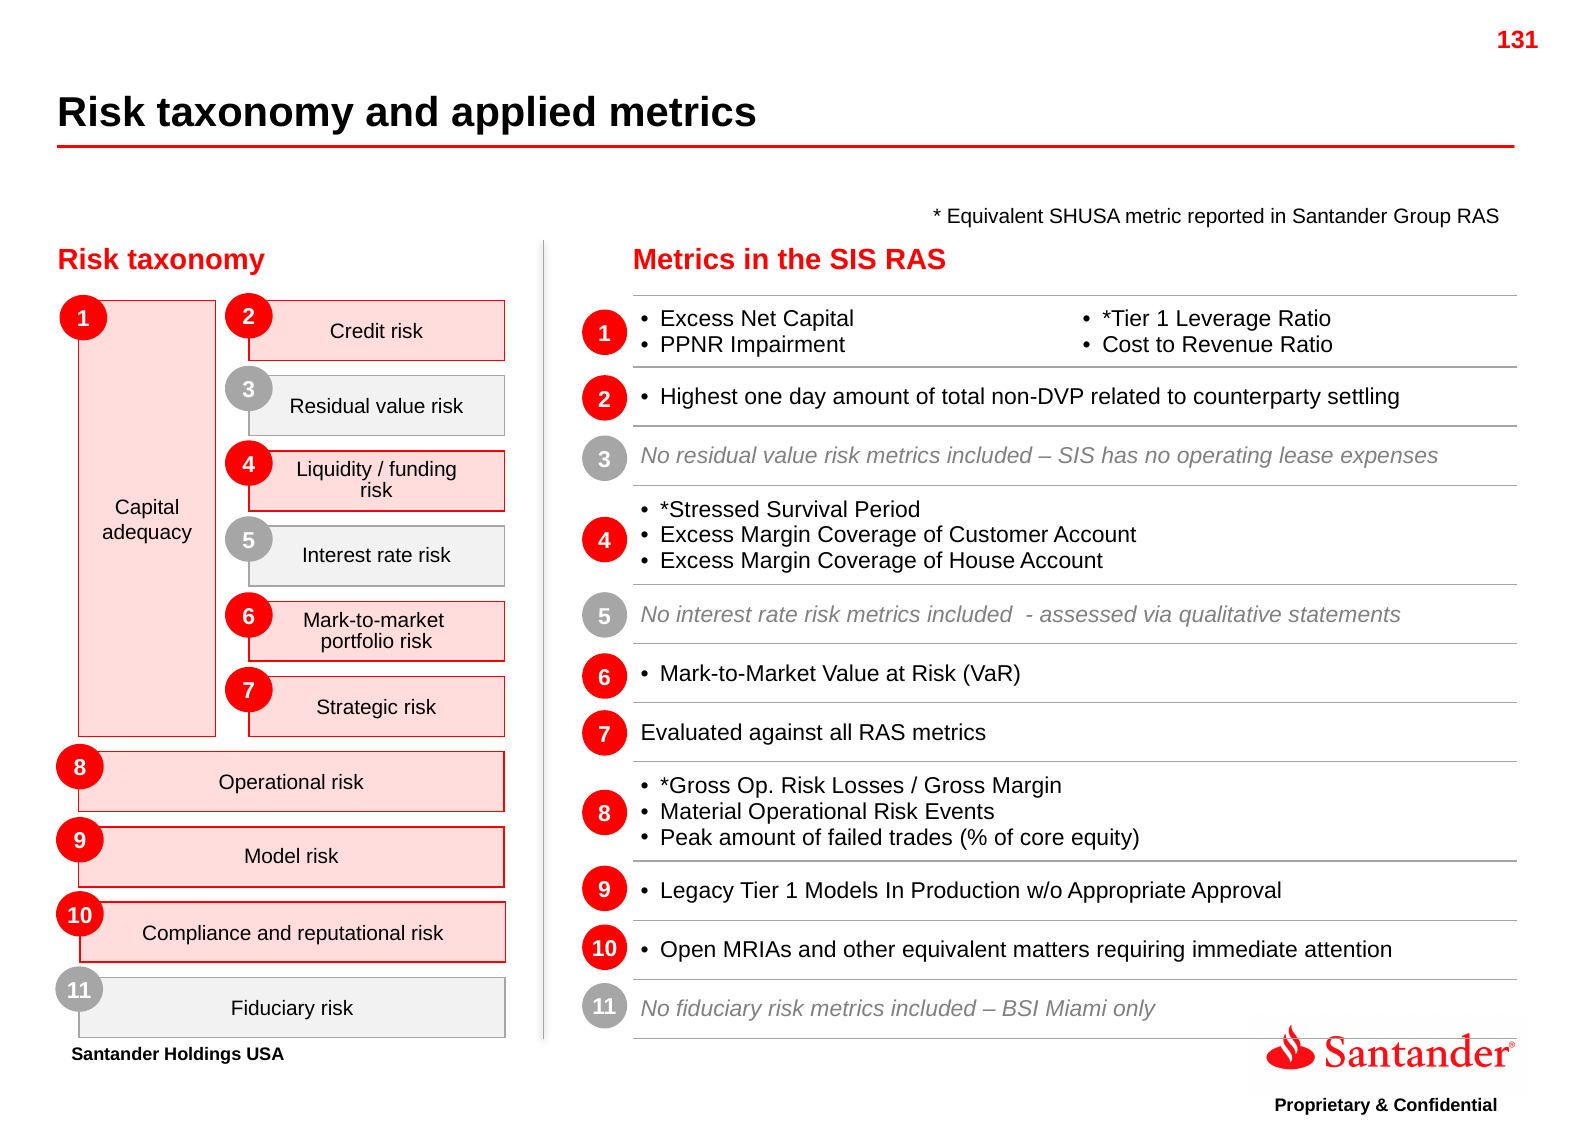

Risk taxonomy and applied metrics
* Equivalent SHUSA metric reported in Santander Group RAS
Risk taxonomy
Metrics in the SIS RAS
2
1
| Excess Net Capital PPNR Impairment | \*Tier 1 Leverage Ratio Cost to Revenue Ratio |  |
| --- | --- | --- |
| Highest one day amount of total non-DVP related to counterparty settling |  |  |
| No residual value risk metrics included – SIS has no operating lease expenses |  |  |
| \*Stressed Survival Period Excess Margin Coverage of Customer Account Excess Margin Coverage of House Account |  |  |
| No interest rate risk metrics included - assessed via qualitative statements |  |  |
| Mark-to-Market Value at Risk (VaR) |  |  |
| Evaluated against all RAS metrics |  |  |
| \*Gross Op. Risk Losses / Gross Margin Material Operational Risk Events Peak amount of failed trades (% of core equity) |  |  |
| Legacy Tier 1 Models In Production w/o Appropriate Approval |  |  |
| Open MRIAs and other equivalent matters requiring immediate attention |  |  |
| No fiduciary risk metrics included – BSI Miami only |  |  |
Credit risk
Capital adequacy
1
3
2
Residual value risk
3
4
Liquidity / funding risk
5
4
Interest rate risk
5
6
Mark-to-market
portfolio risk
6
7
Strategic risk
7
8
Operational risk
8
9
Model risk
9
10
Compliance and reputational risk
10
11
Fiduciary risk
11